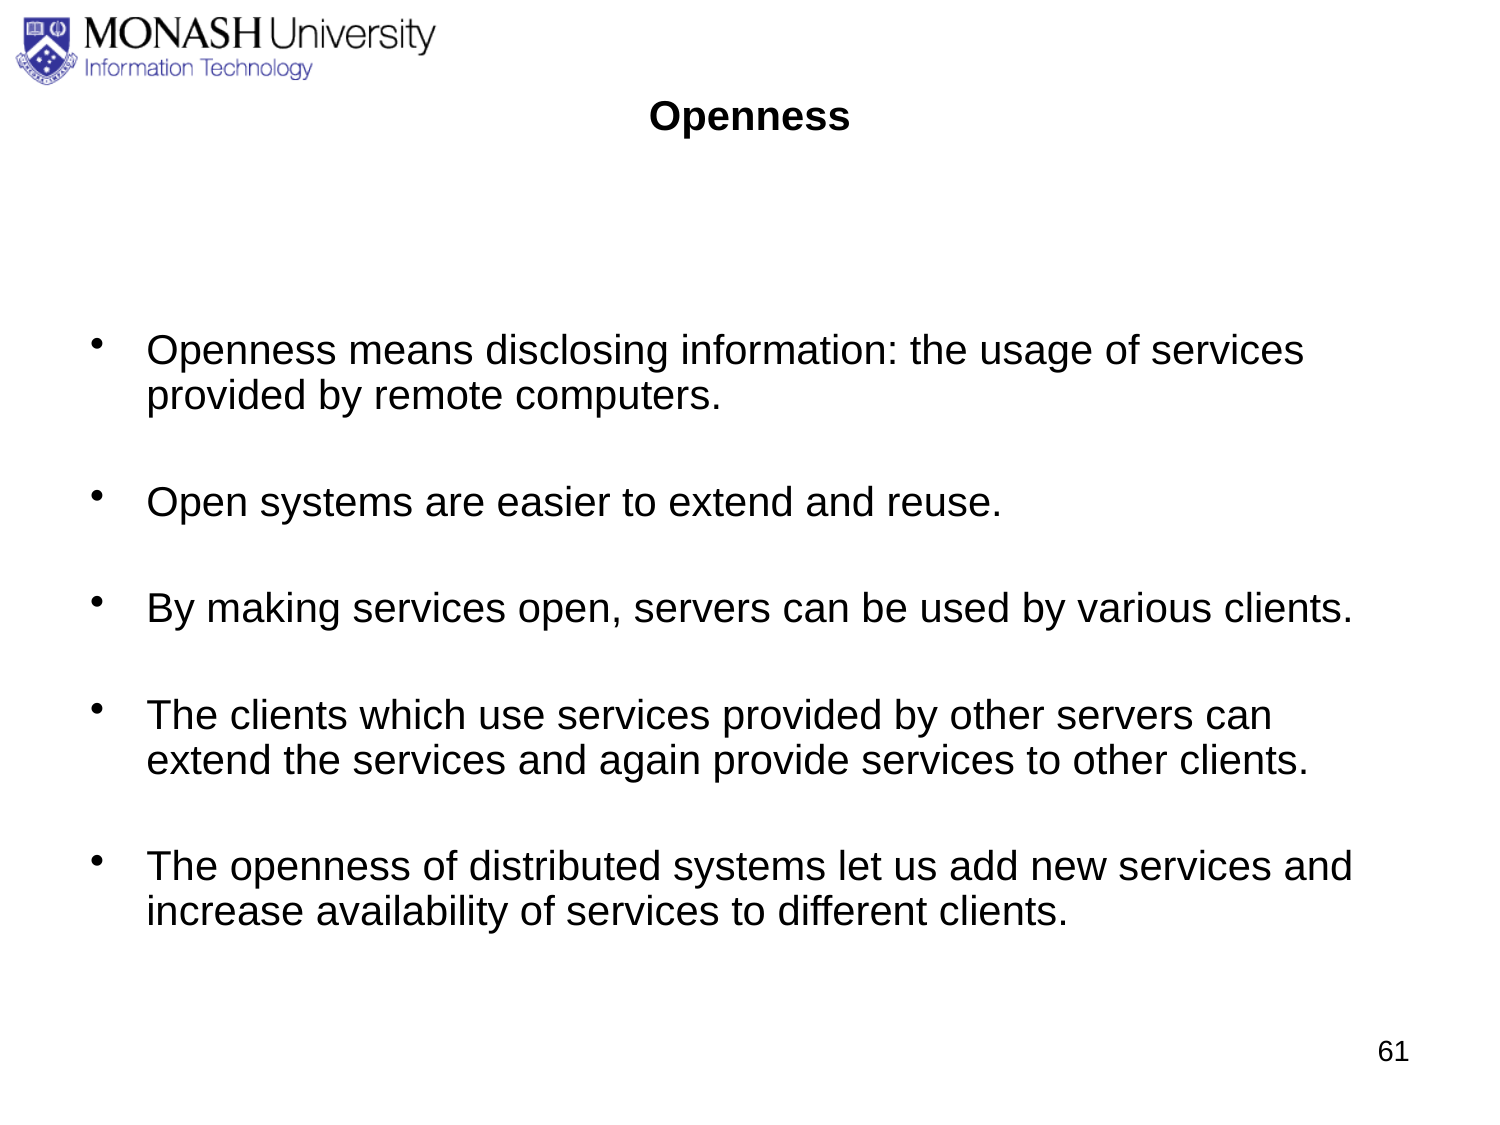

# Openness

Openness means disclosing information: the usage of services provided by remote computers.

Open systems are easier to extend and reuse.

By making services open, servers can be used by various clients.

The clients which use services provided by other servers can extend the services and again provide services to other clients.

The openness of distributed systems let us add new services and increase availability of services to different clients.
61